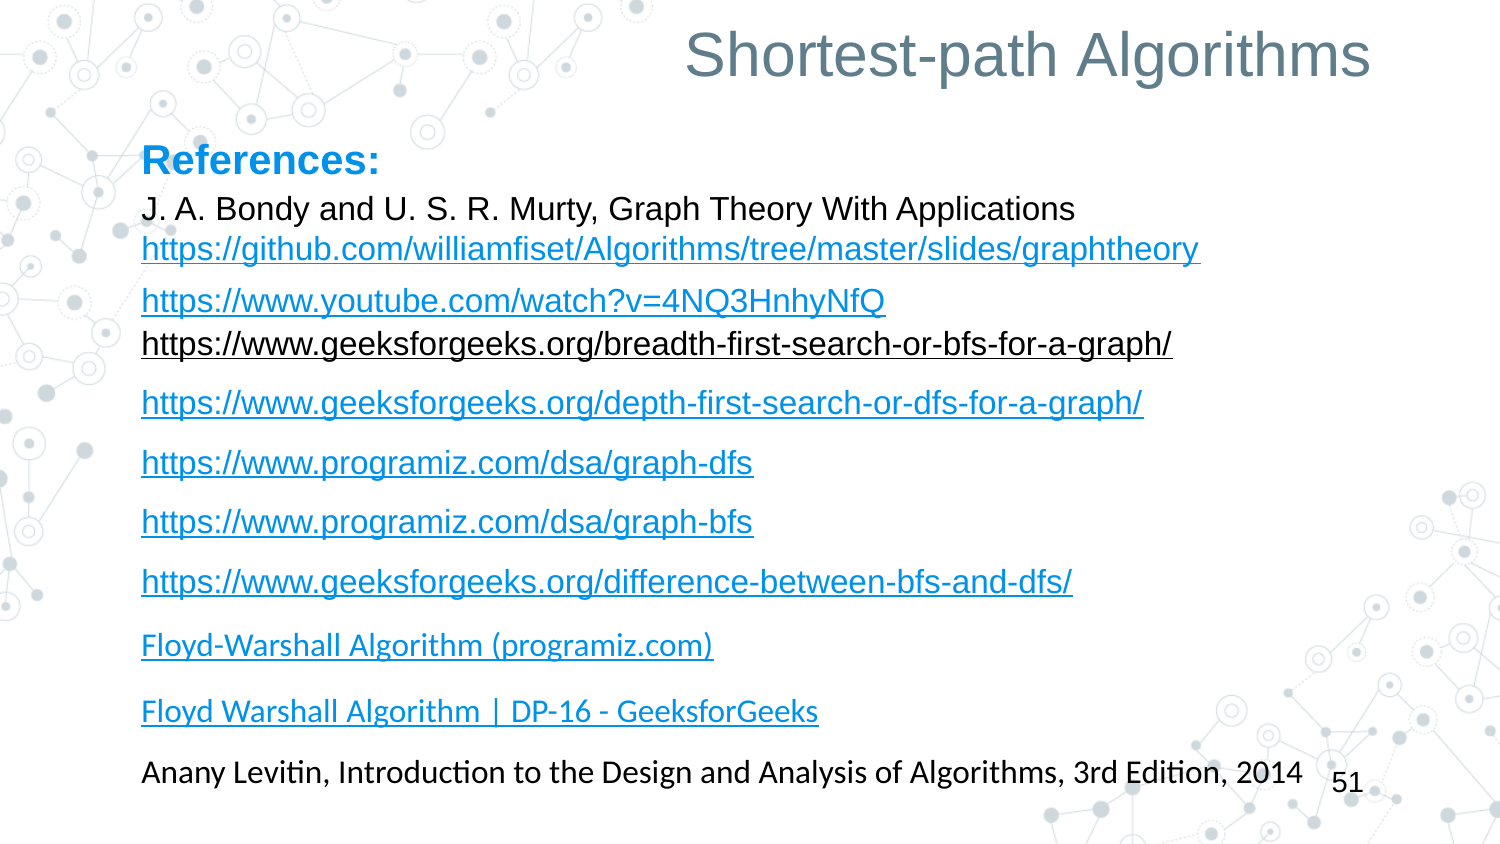

Shortest-path Algorithms
References:
J. A. Bondy and U. S. R. Murty, Graph Theory With Applications https://github.com/williamfiset/Algorithms/tree/master/slides/graphtheory
https://www.youtube.com/watch?v=4NQ3HnhyNfQ
https://www.geeksforgeeks.org/breadth-first-search-or-bfs-for-a-graph/
https://www.geeksforgeeks.org/depth-first-search-or-dfs-for-a-graph/
https://www.programiz.com/dsa/graph-dfs
https://www.programiz.com/dsa/graph-bfs
https://www.geeksforgeeks.org/difference-between-bfs-and-dfs/
Floyd-Warshall Algorithm (programiz.com)
Floyd Warshall Algorithm | DP-16 - GeeksforGeeks
Anany Levitin, Introduction to the Design and Analysis of Algorithms, 3rd Edition, 2014